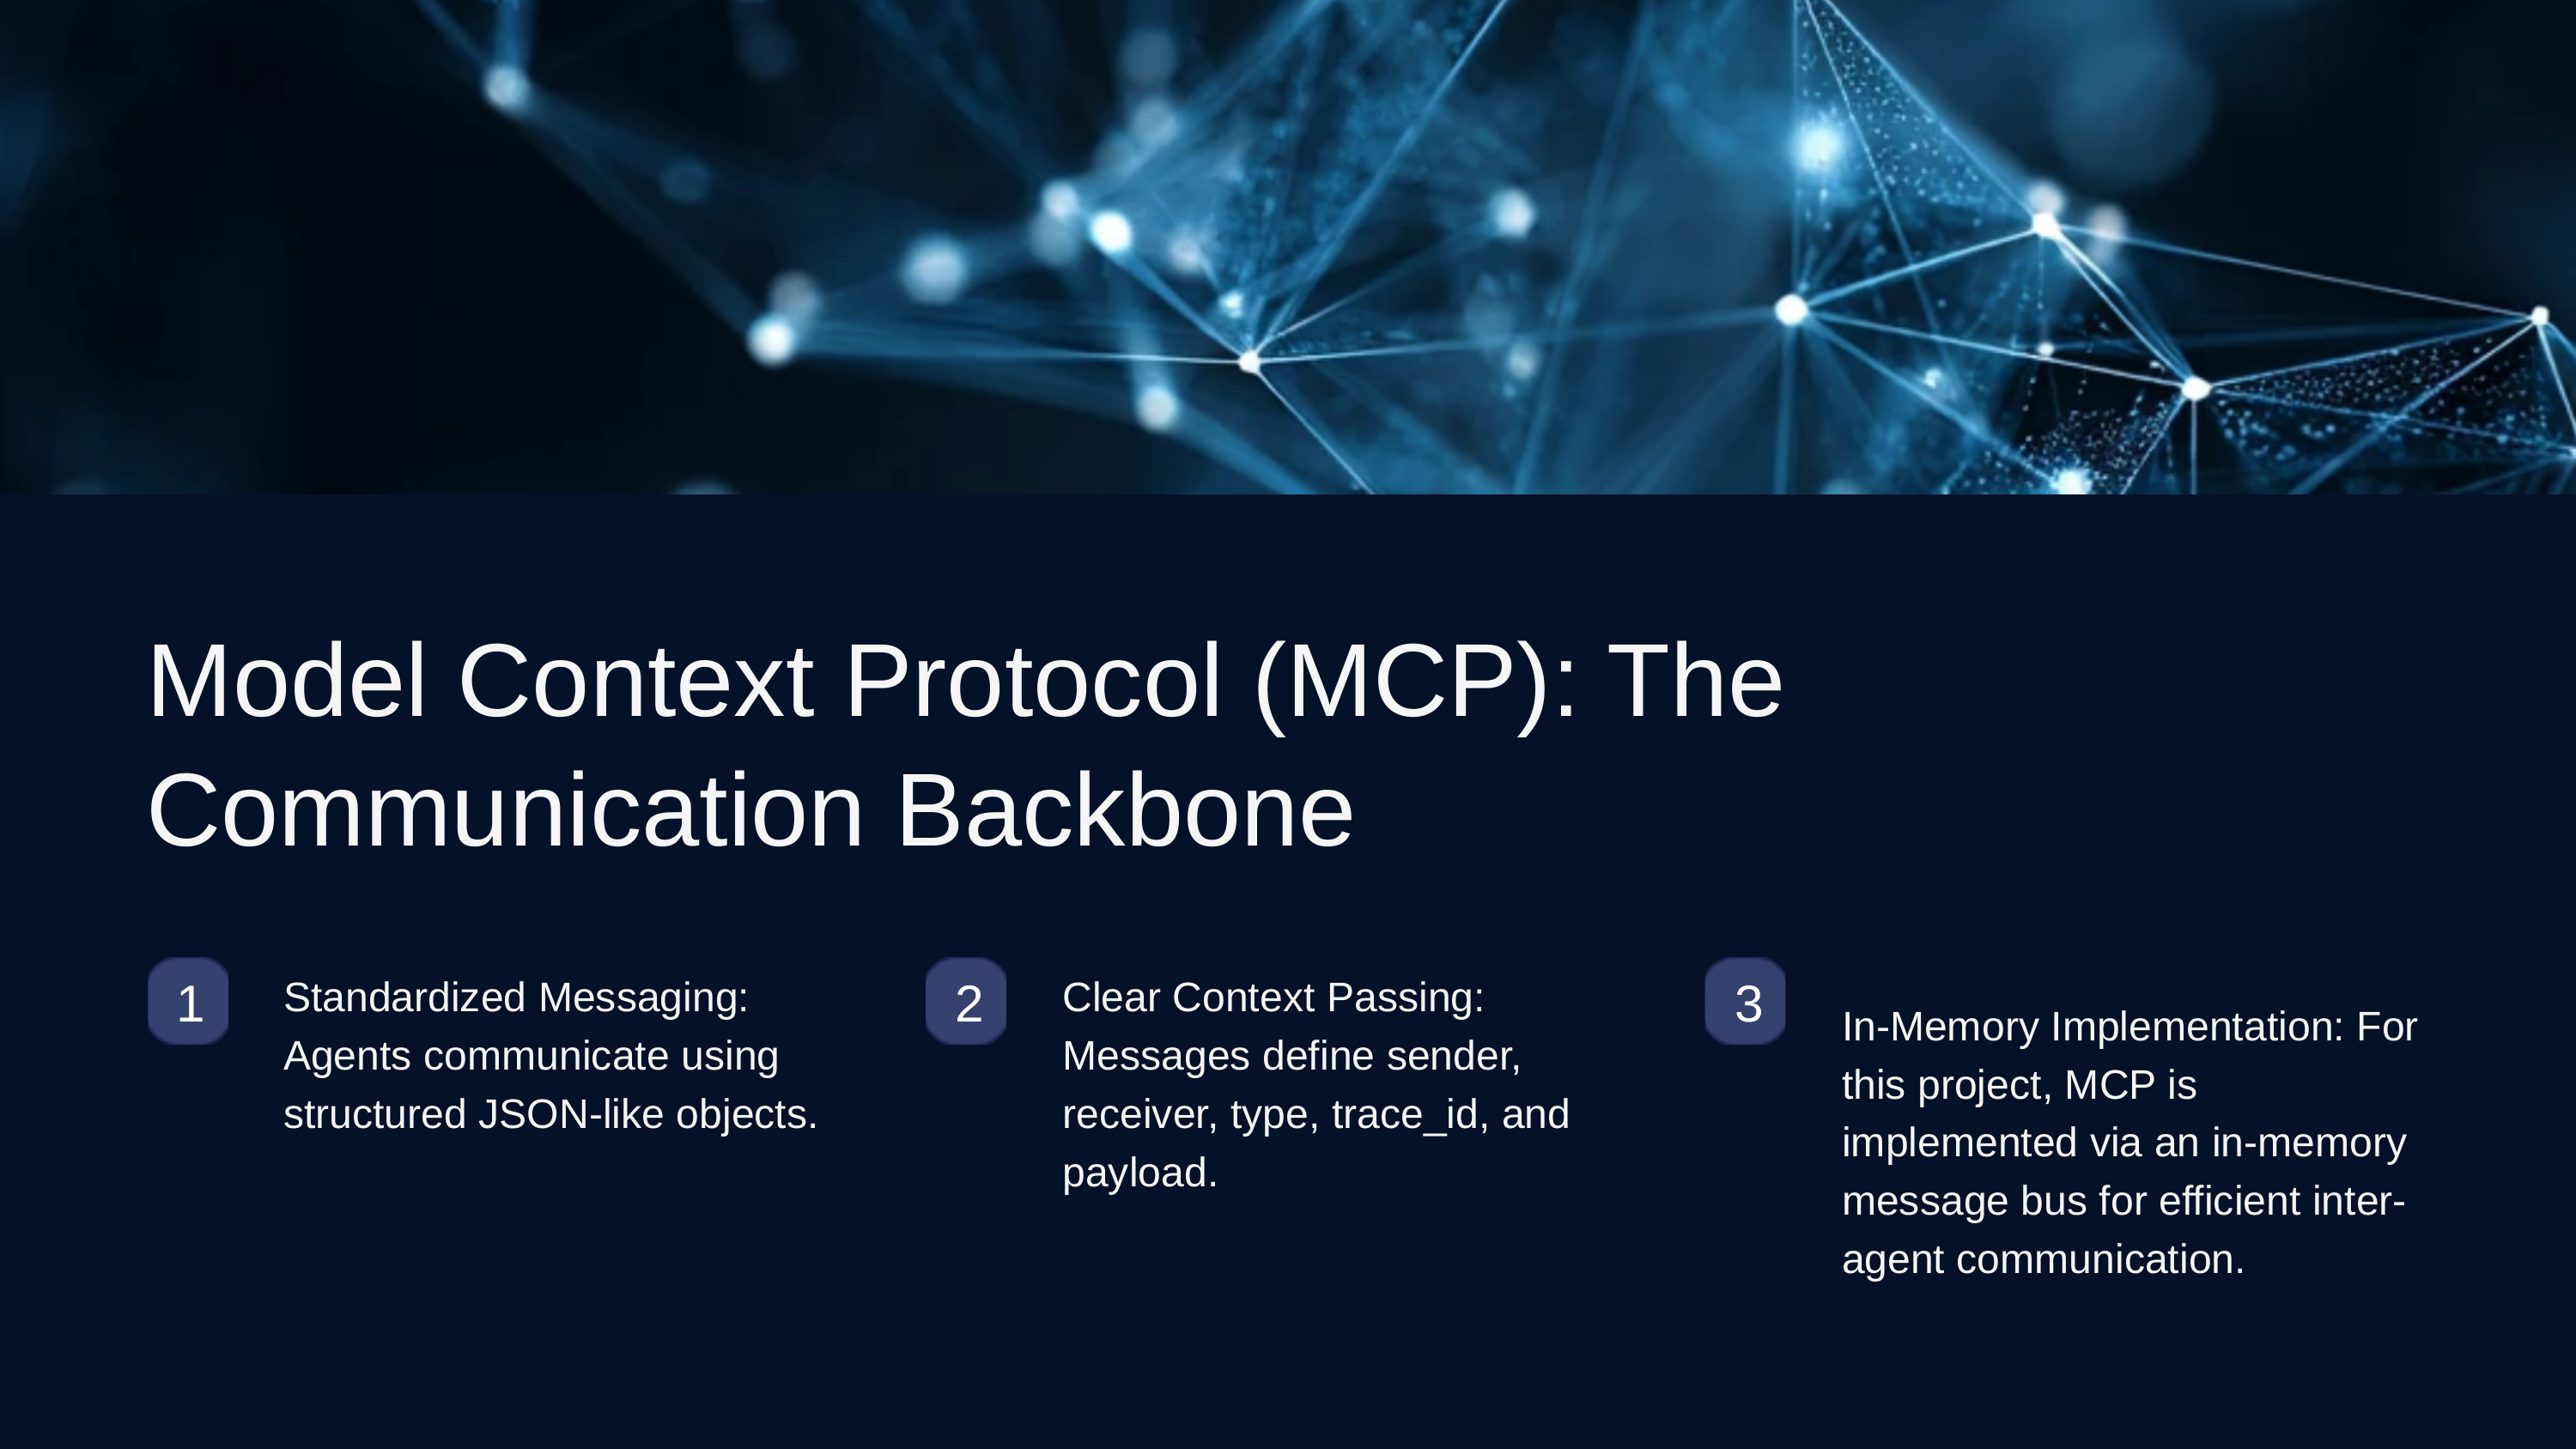

Model Context Protocol (MCP): The Communication Backbone

1

2

3

Standardized Messaging: Agents communicate using structured JSON-like objects.

Clear Context Passing: Messages define sender, receiver, type, trace_id, and payload.

In-Memory Implementation: For this project, MCP is implemented via an in-memory message bus for efficient inter-agent communication.